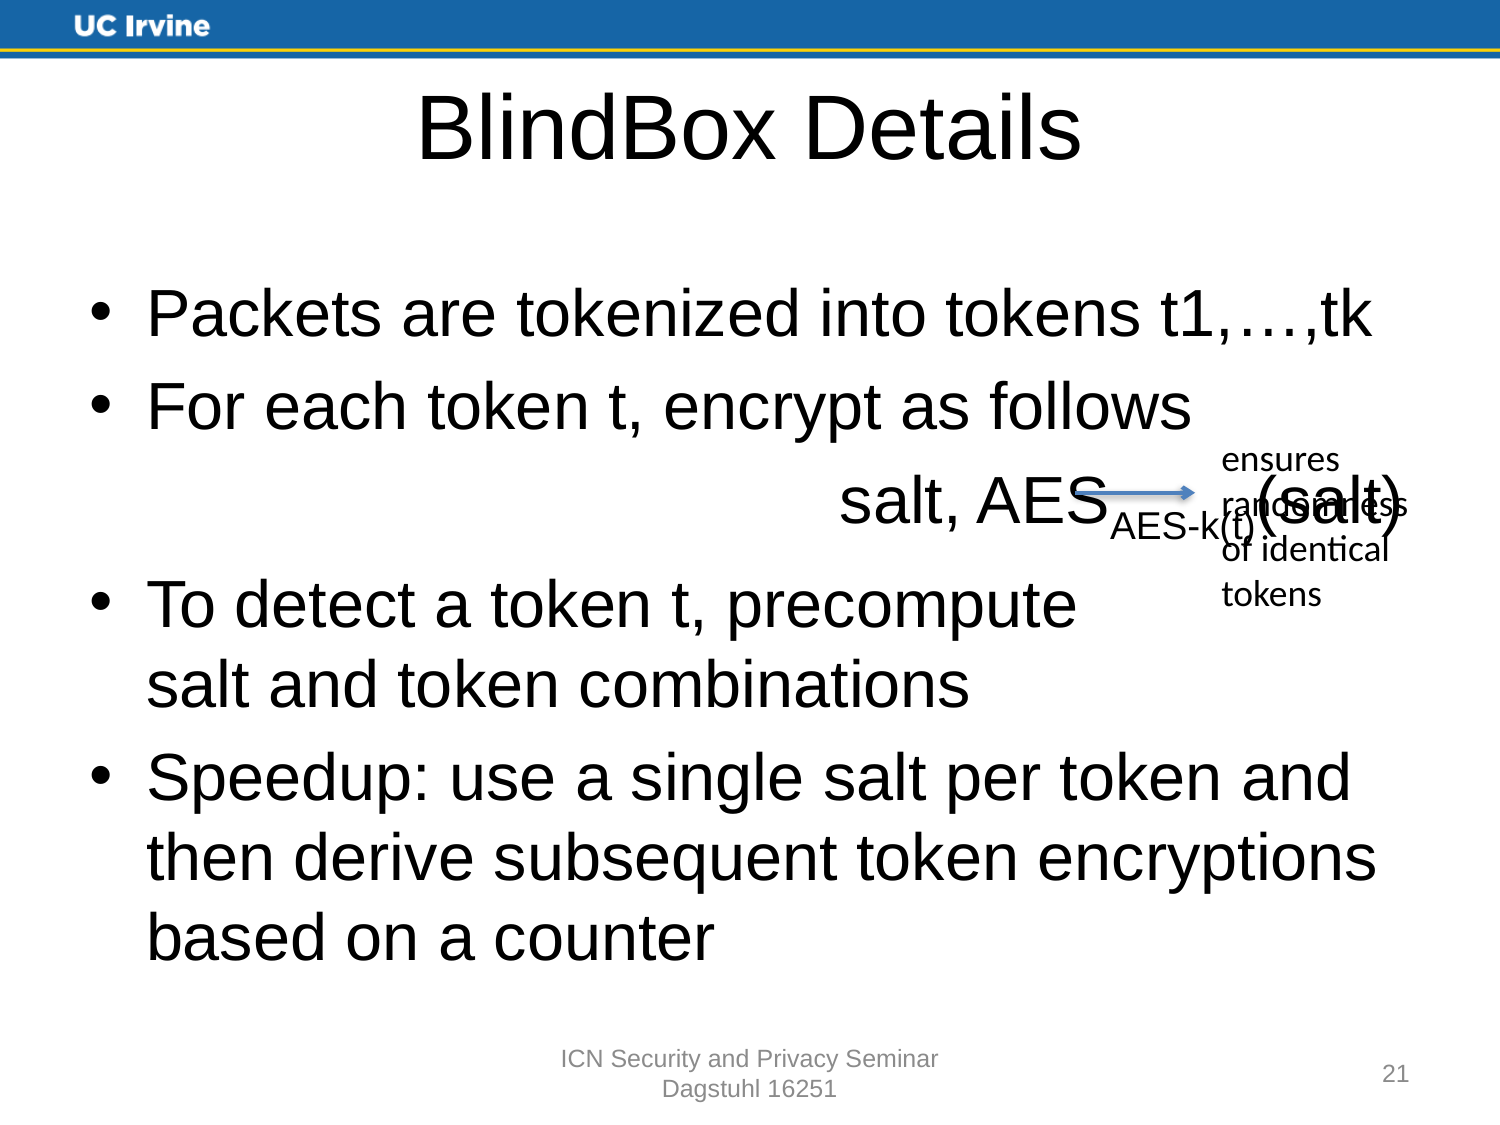

# BlindBox Details
Packets are tokenized into tokens t1,…,tk
For each token t, encrypt as follows
					salt, AESAES-k(t)(salt)
To detect a token t, precompute
salt and token combinations
Speedup: use a single salt per token and then derive subsequent token encryptions based on a counter
ensures
randomness
of identical
tokens
ICN Security and Privacy Seminar
Dagstuhl 16251
21